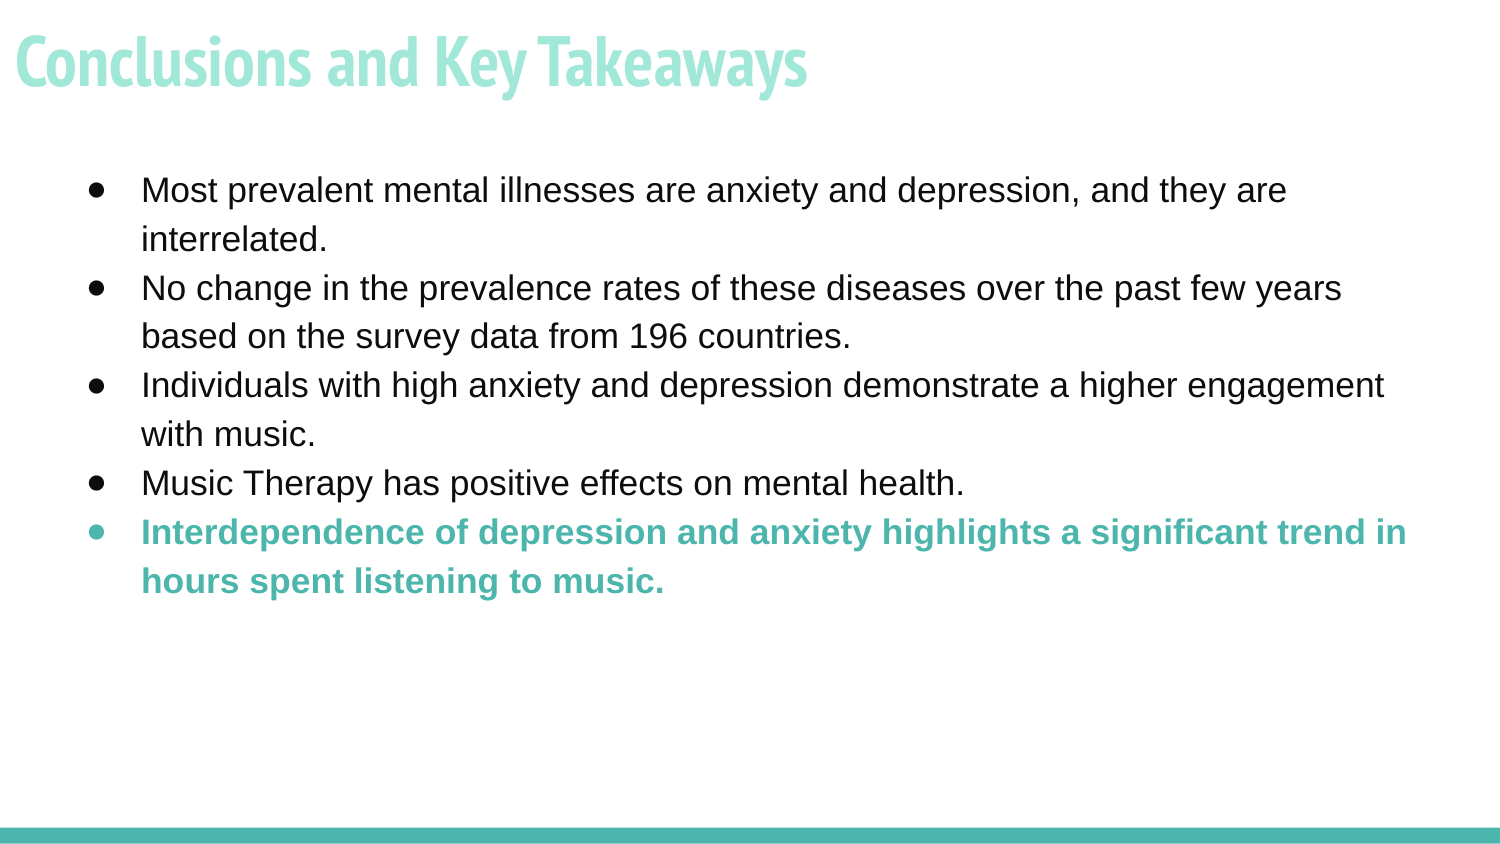

# Conclusions and Key Takeaways

Most prevalent mental illnesses are anxiety and depression, and they are interrelated.
No change in the prevalence rates of these diseases over the past few years based on the survey data from 196 countries.
Individuals with high anxiety and depression demonstrate a higher engagement with music.
Music Therapy has positive effects on mental health.
Interdependence of depression and anxiety highlights a significant trend in hours spent listening to music.